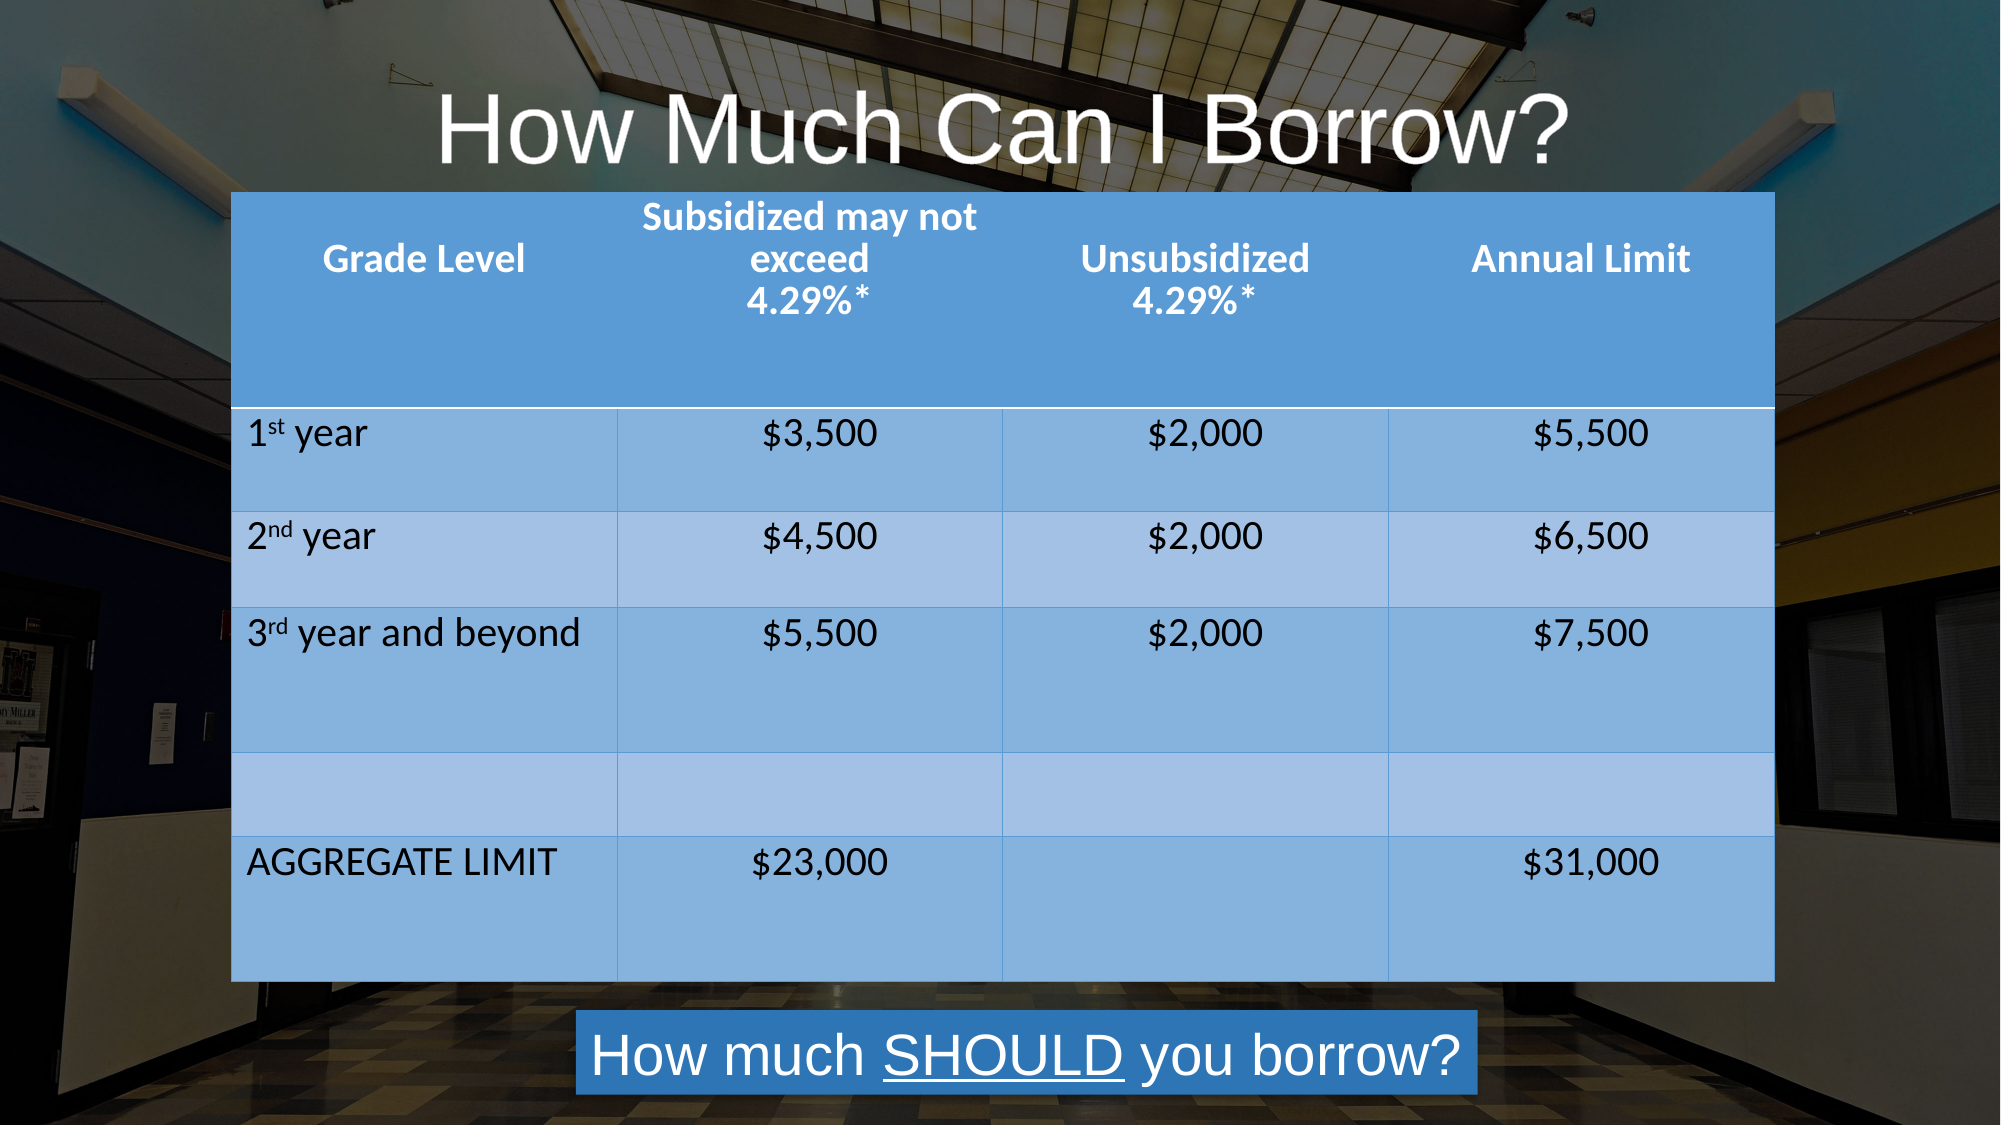

How Much Can I Borrow?
| Grade Level | Subsidized may not exceed 4.29%\* | Unsubsidized 4.29%\* | Annual Limit |
| --- | --- | --- | --- |
| 1st year | $3,500 | $2,000 | $5,500 |
| 2nd year | $4,500 | $2,000 | $6,500 |
| 3rd year and beyond | $5,500 | $2,000 | $7,500 |
|  |  |  |  |
| AGGREGATE LIMIT | $23,000 |  | $31,000 |
How much SHOULD you borrow?